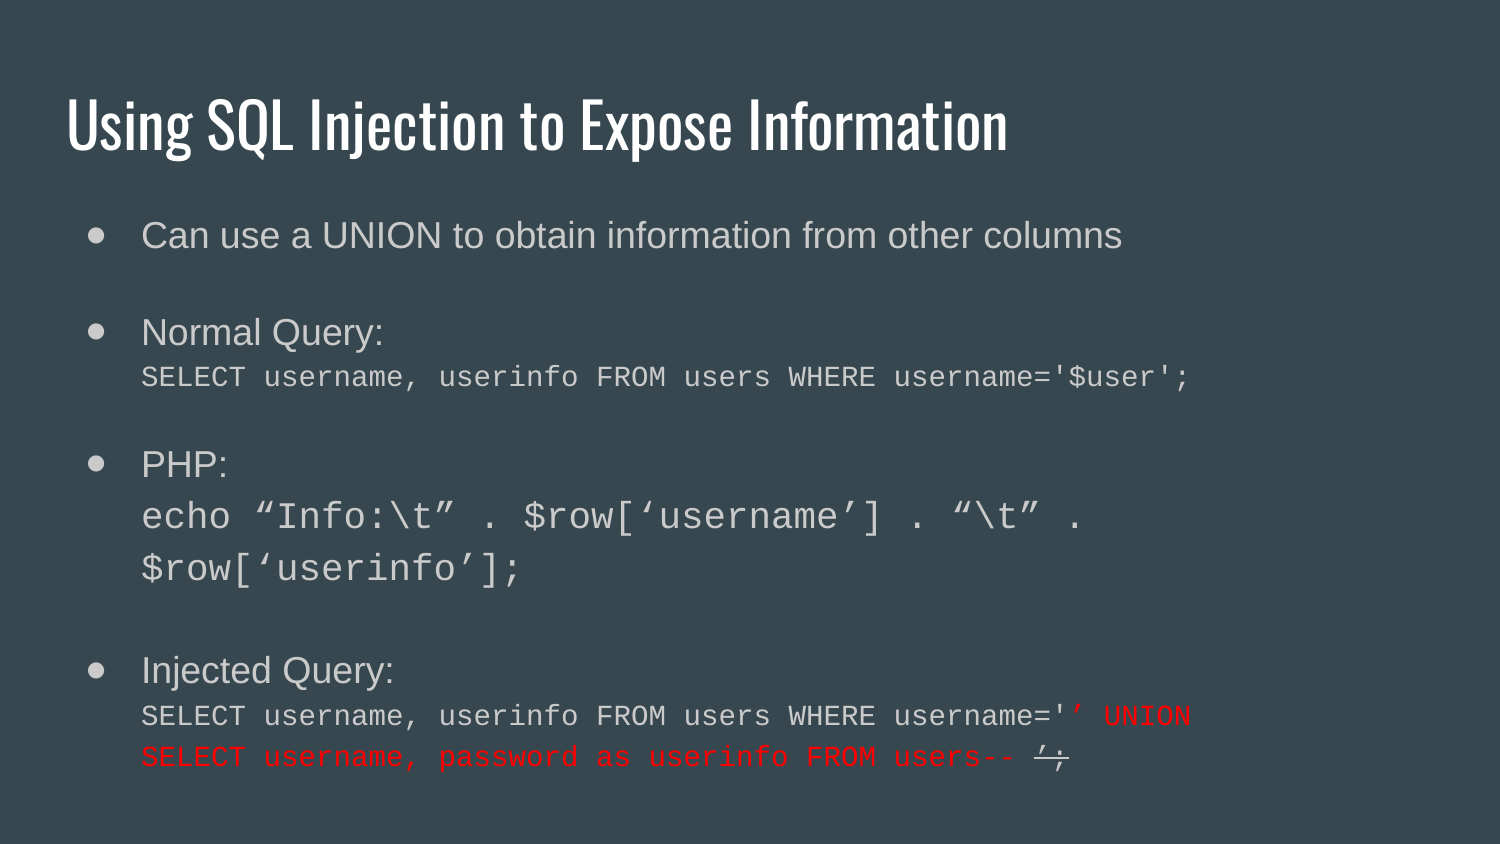

# Using SQL Injection to Expose Information
Can use a UNION to obtain information from other columns
Normal Query:
SELECT username, userinfo FROM users WHERE username='$user';
PHP:
echo “Info:\t” . $row[‘username’] . “\t” . $row[‘userinfo’];
Injected Query:
SELECT username, userinfo FROM users WHERE username='’ UNION
SELECT username, password as userinfo FROM users-- ’;